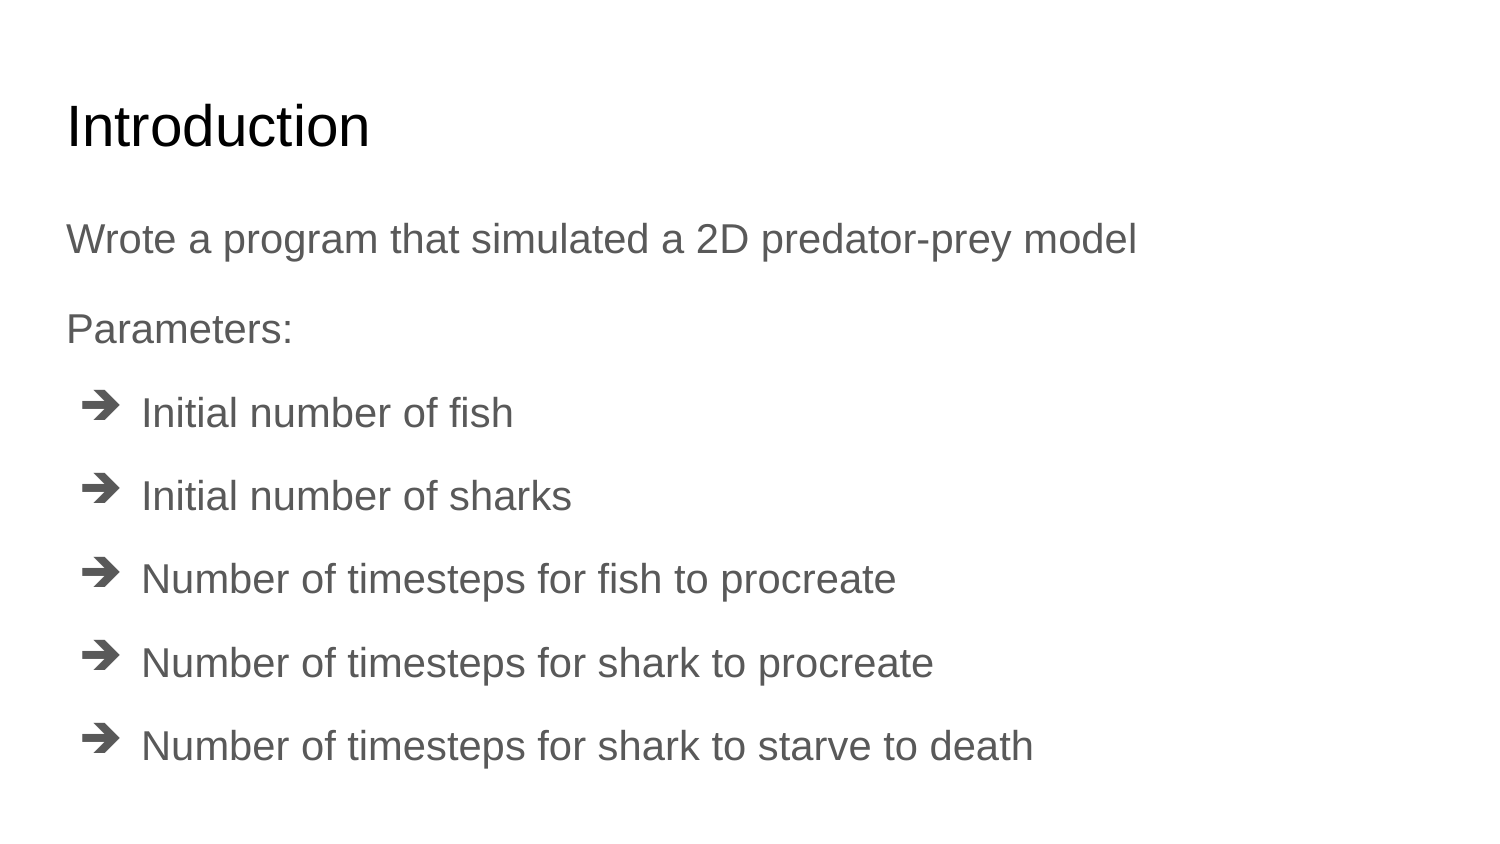

# Introduction
Wrote a program that simulated a 2D predator-prey model
Parameters:
Initial number of fish
Initial number of sharks
Number of timesteps for fish to procreate
Number of timesteps for shark to procreate
Number of timesteps for shark to starve to death